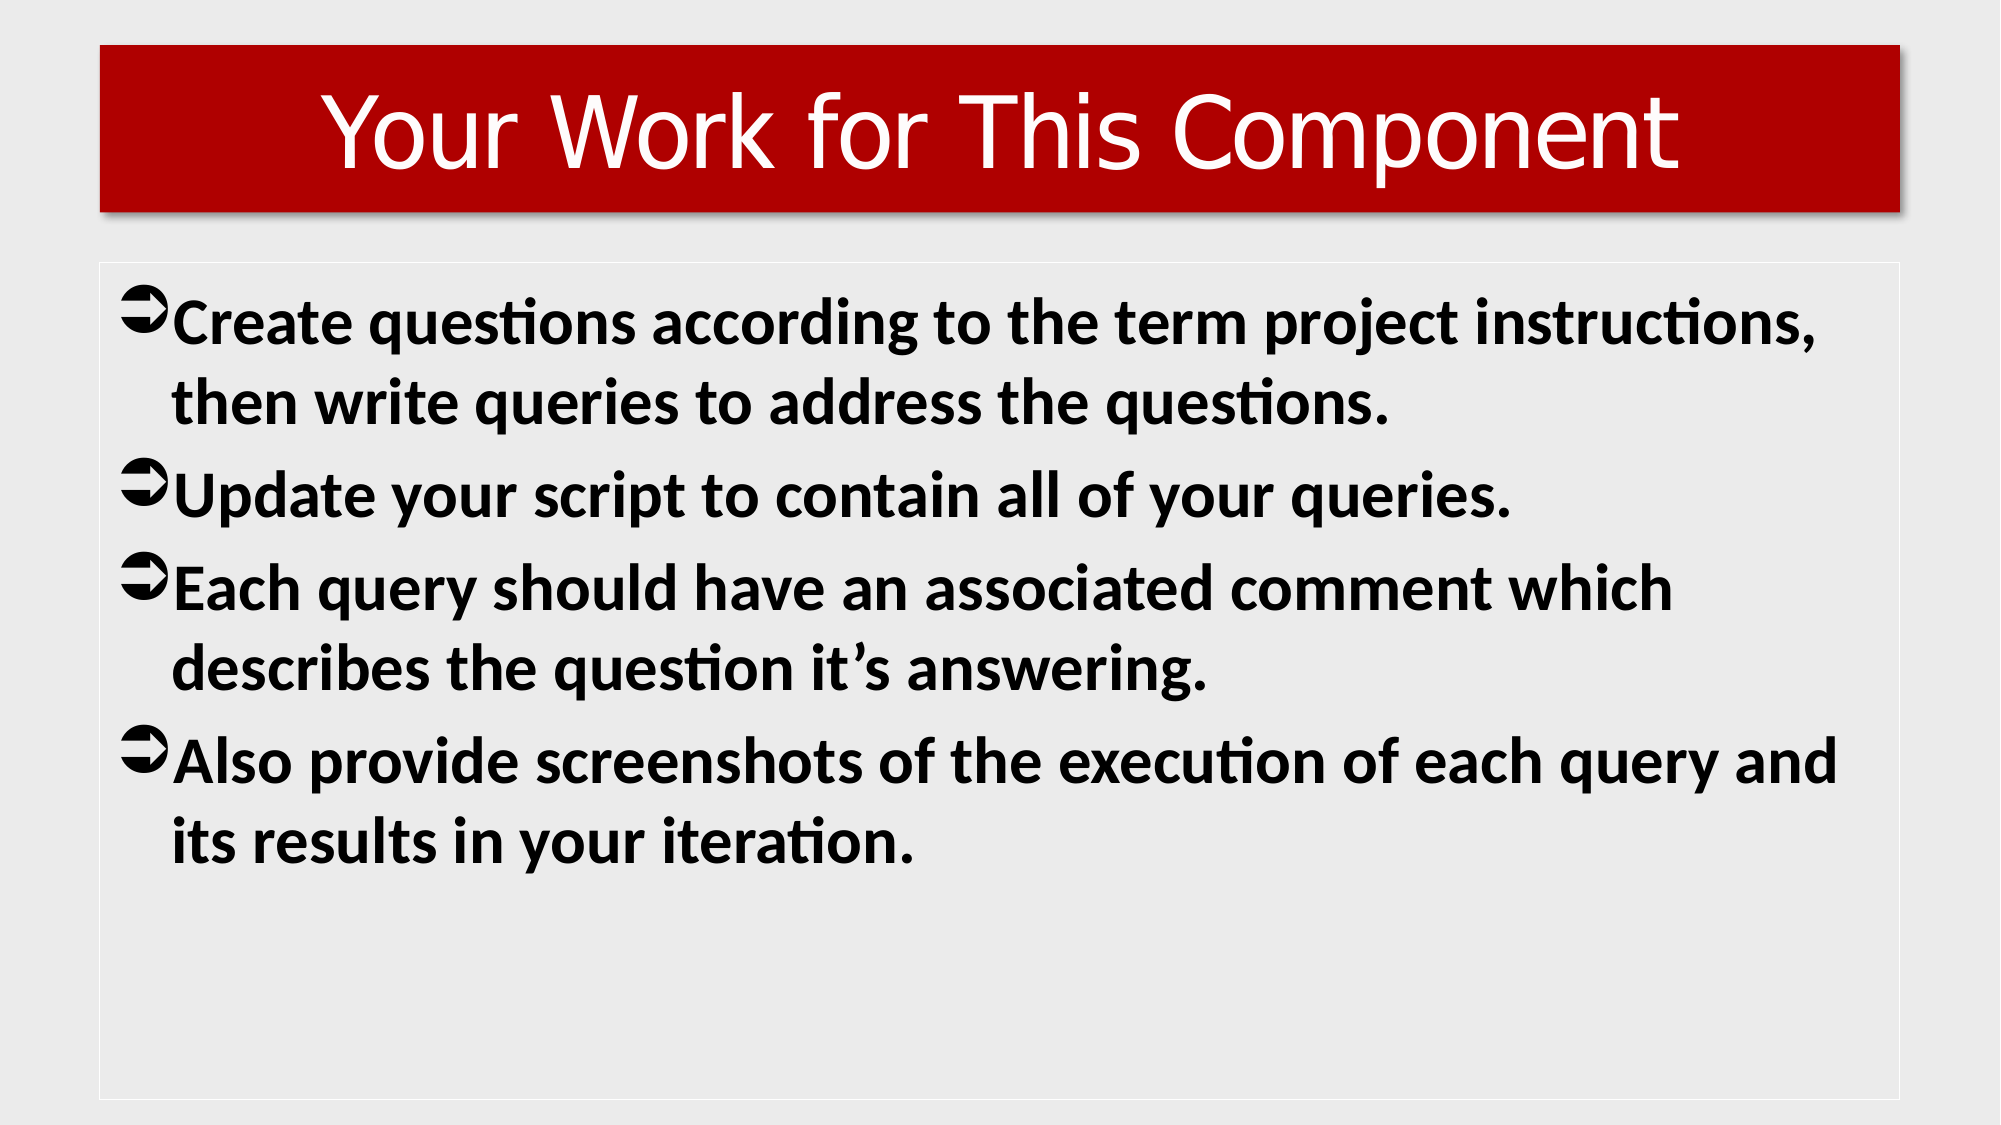

# Your Work for This Component
Create questions according to the term project instructions, then write queries to address the questions.
Update your script to contain all of your queries.
Each query should have an associated comment which describes the question it’s answering.
Also provide screenshots of the execution of each query and its results in your iteration.